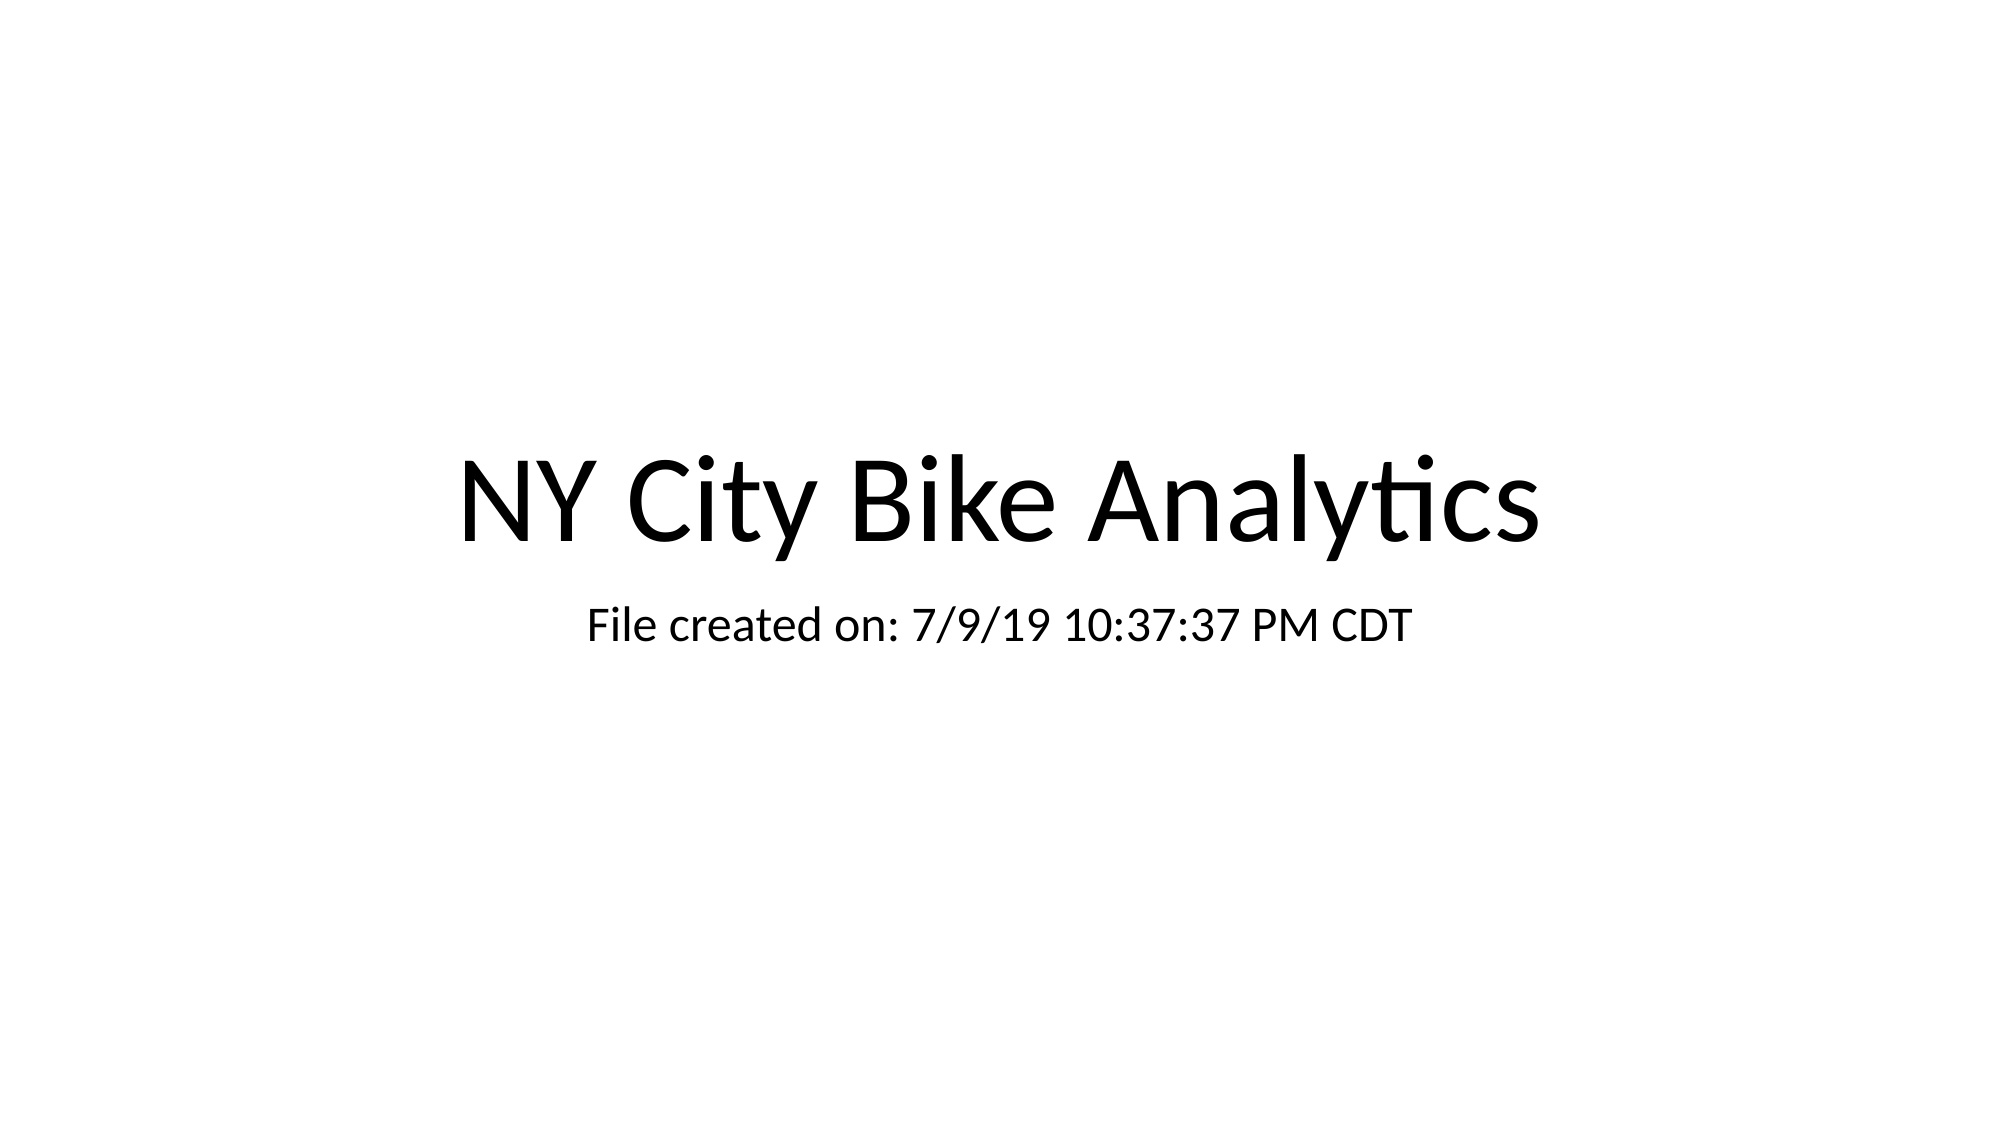

# NY City Bike Analytics
File created on: 7/9/19 10:37:37 PM CDT